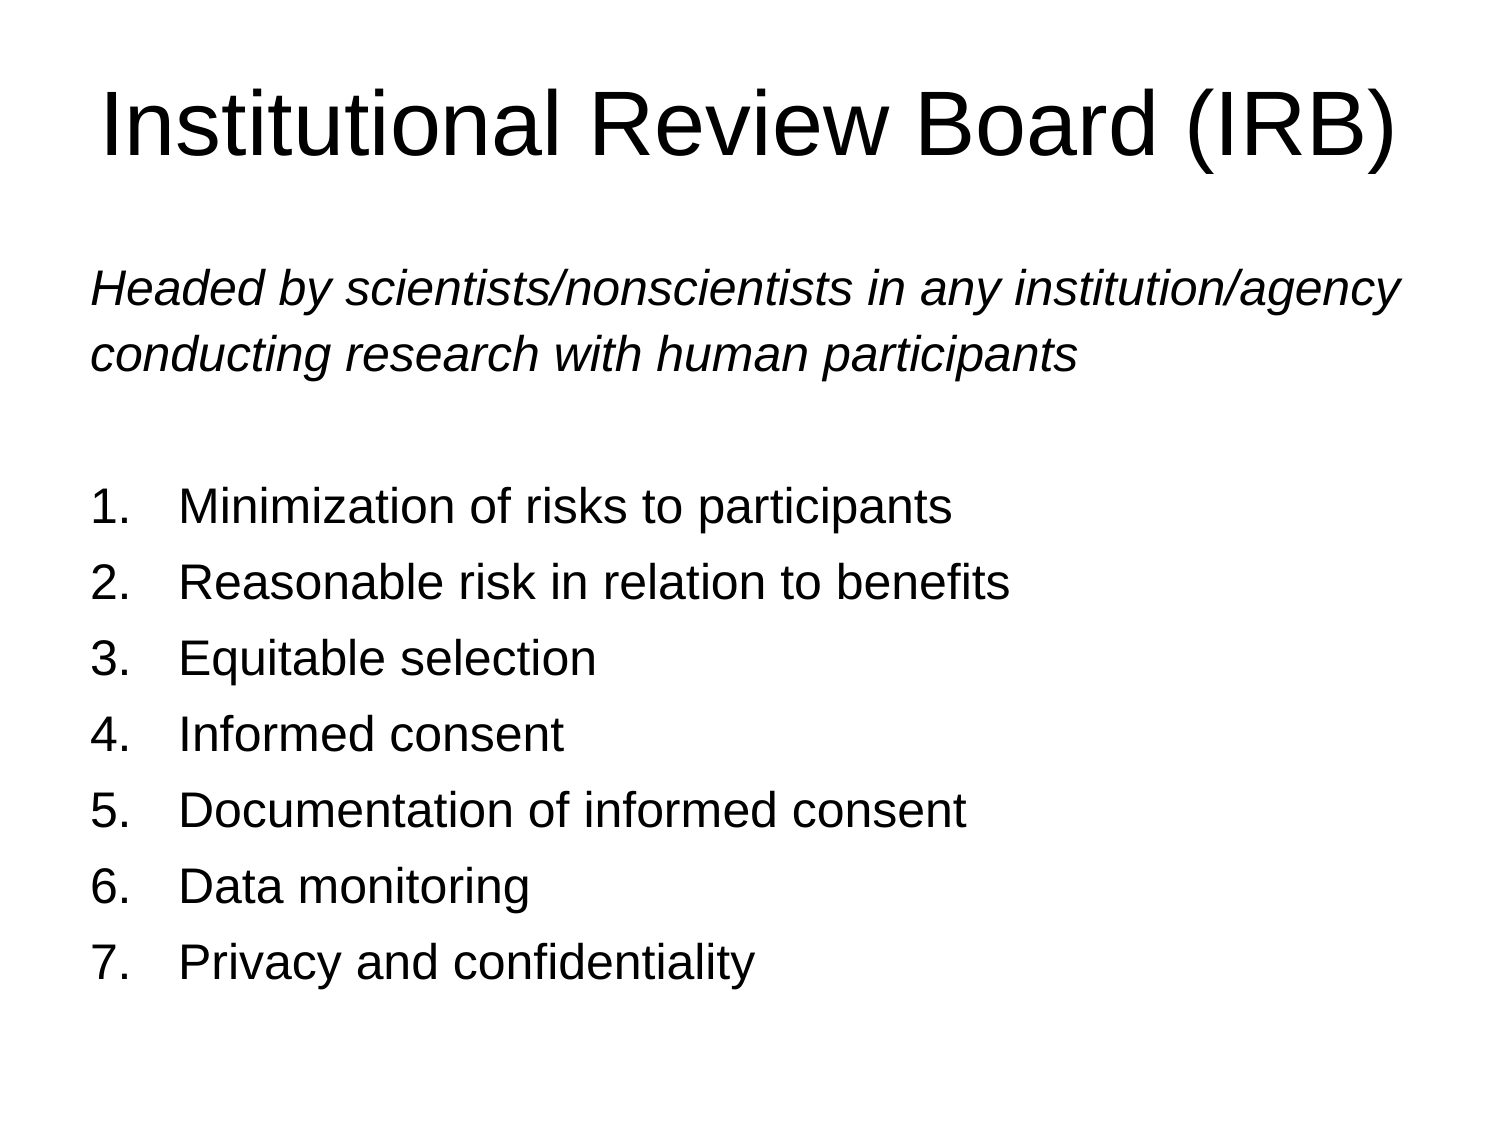

# Institutional Review Board (IRB)
Headed by scientists/nonscientists in any institution/agency conducting research with human participants

Minimization of risks to participants
Reasonable risk in relation to benefits
Equitable selection
Informed consent
Documentation of informed consent
Data monitoring
Privacy and confidentiality